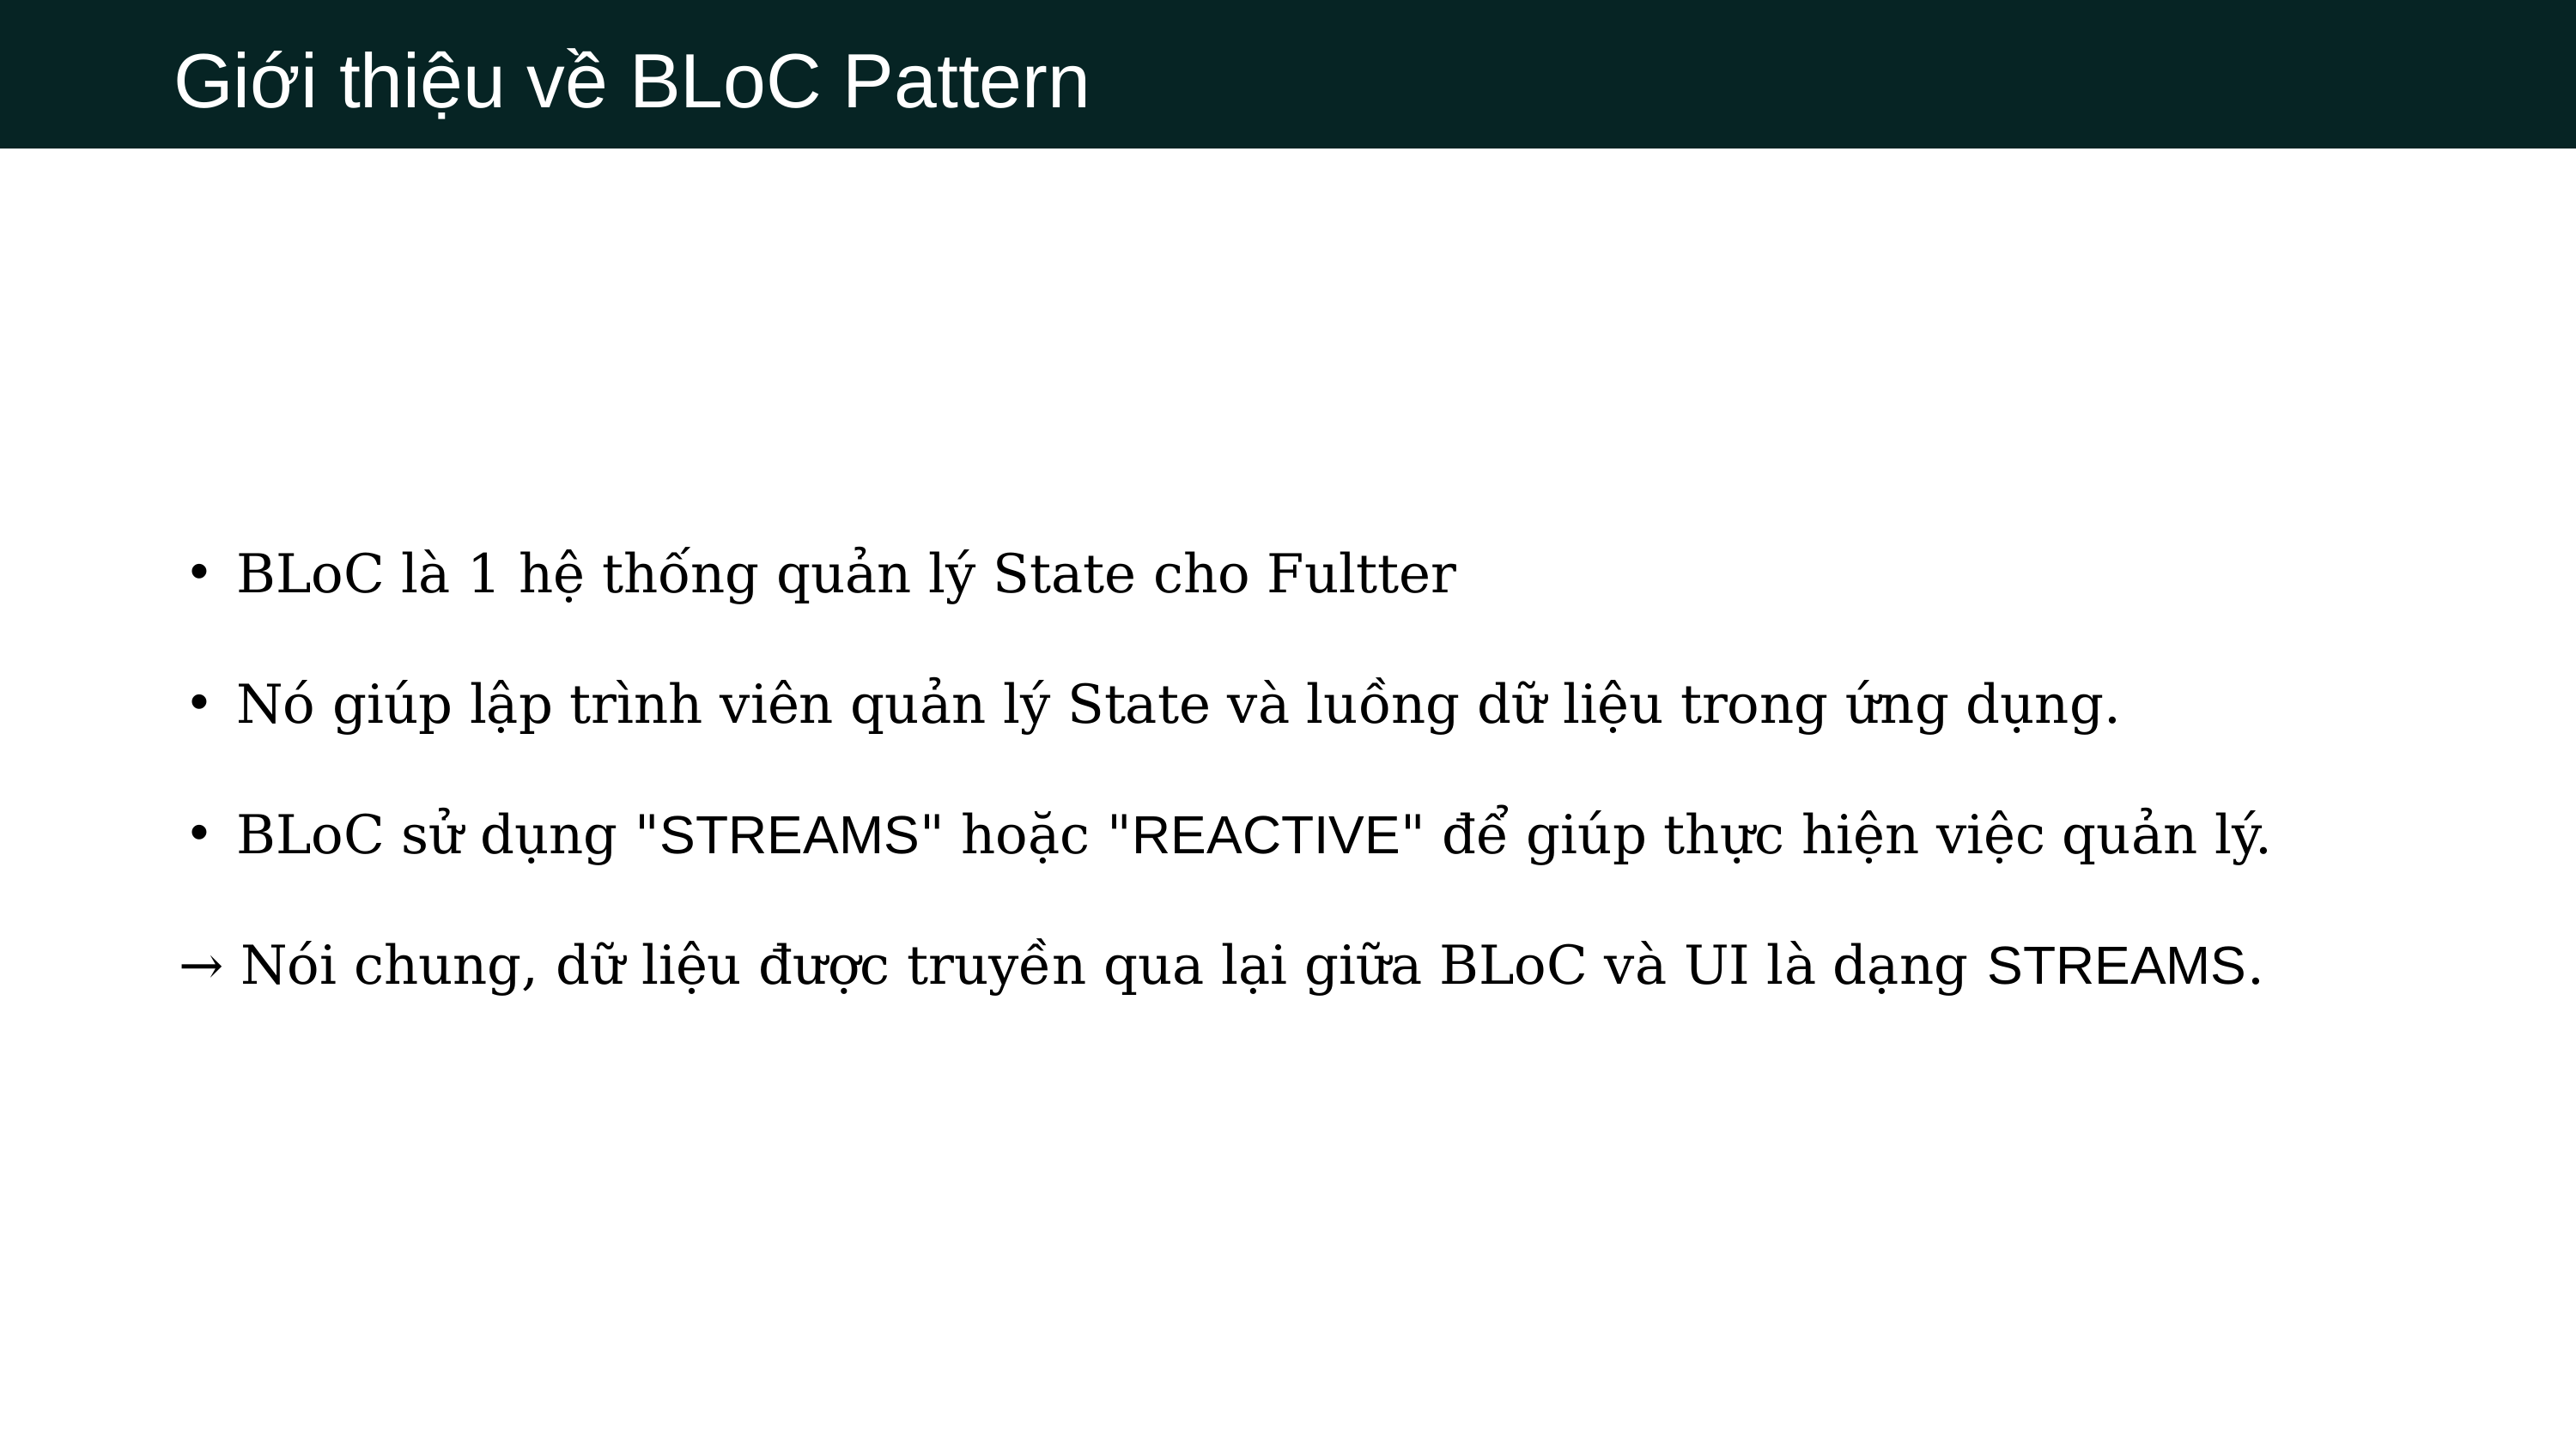

Giới thiệu về BLoC Pattern
BLoC là 1 hệ thống quản lý State cho Fultter
Nó giúp lập trình viên quản lý State và luồng dữ liệu trong ứng dụng.
BLoC sử dụng "STREAMS" hoặc "REACTIVE" để giúp thực hiện việc quản lý.
  → Nói chung, dữ liệu được truyền qua lại giữa BLoC và UI là dạng STREAMS.